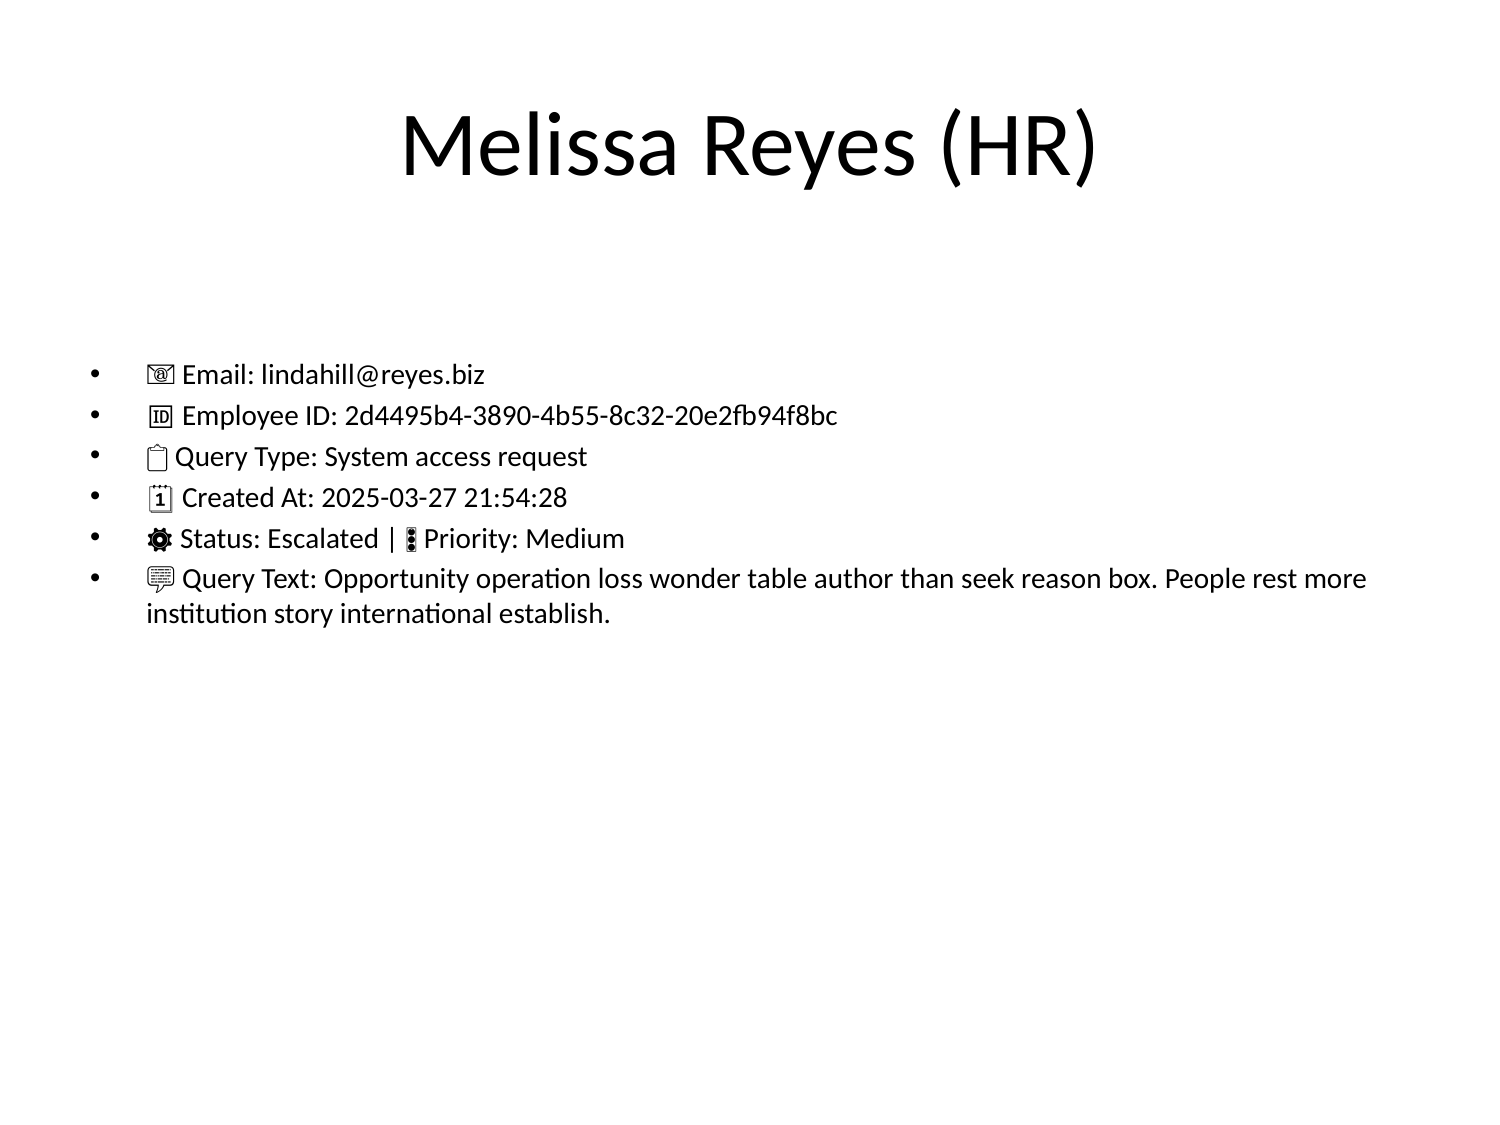

# Melissa Reyes (HR)

📧 Email: lindahill@reyes.biz
🆔 Employee ID: 2d4495b4-3890-4b55-8c32-20e2fb94f8bc
📋 Query Type: System access request
🗓 Created At: 2025-03-27 21:54:28
⚙ Status: Escalated | 🚦 Priority: Medium
💬 Query Text: Opportunity operation loss wonder table author than seek reason box. People rest more institution story international establish.